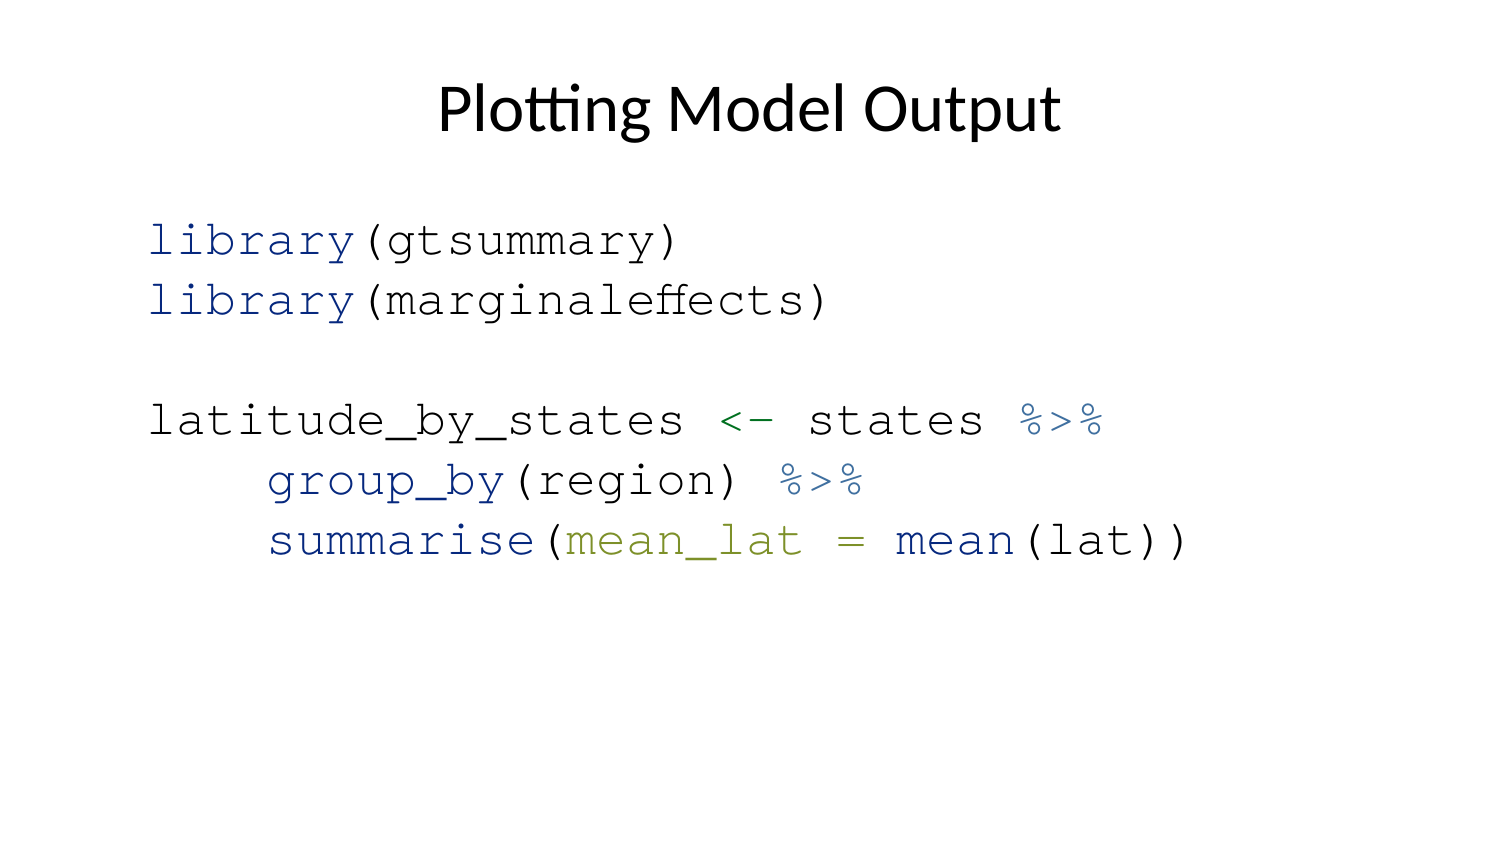

# Plotting Model Output
library(gtsummary)
library(marginaleffects)
latitude_by_states <- states %>%
    group_by(region) %>%
    summarise(mean_lat = mean(lat))